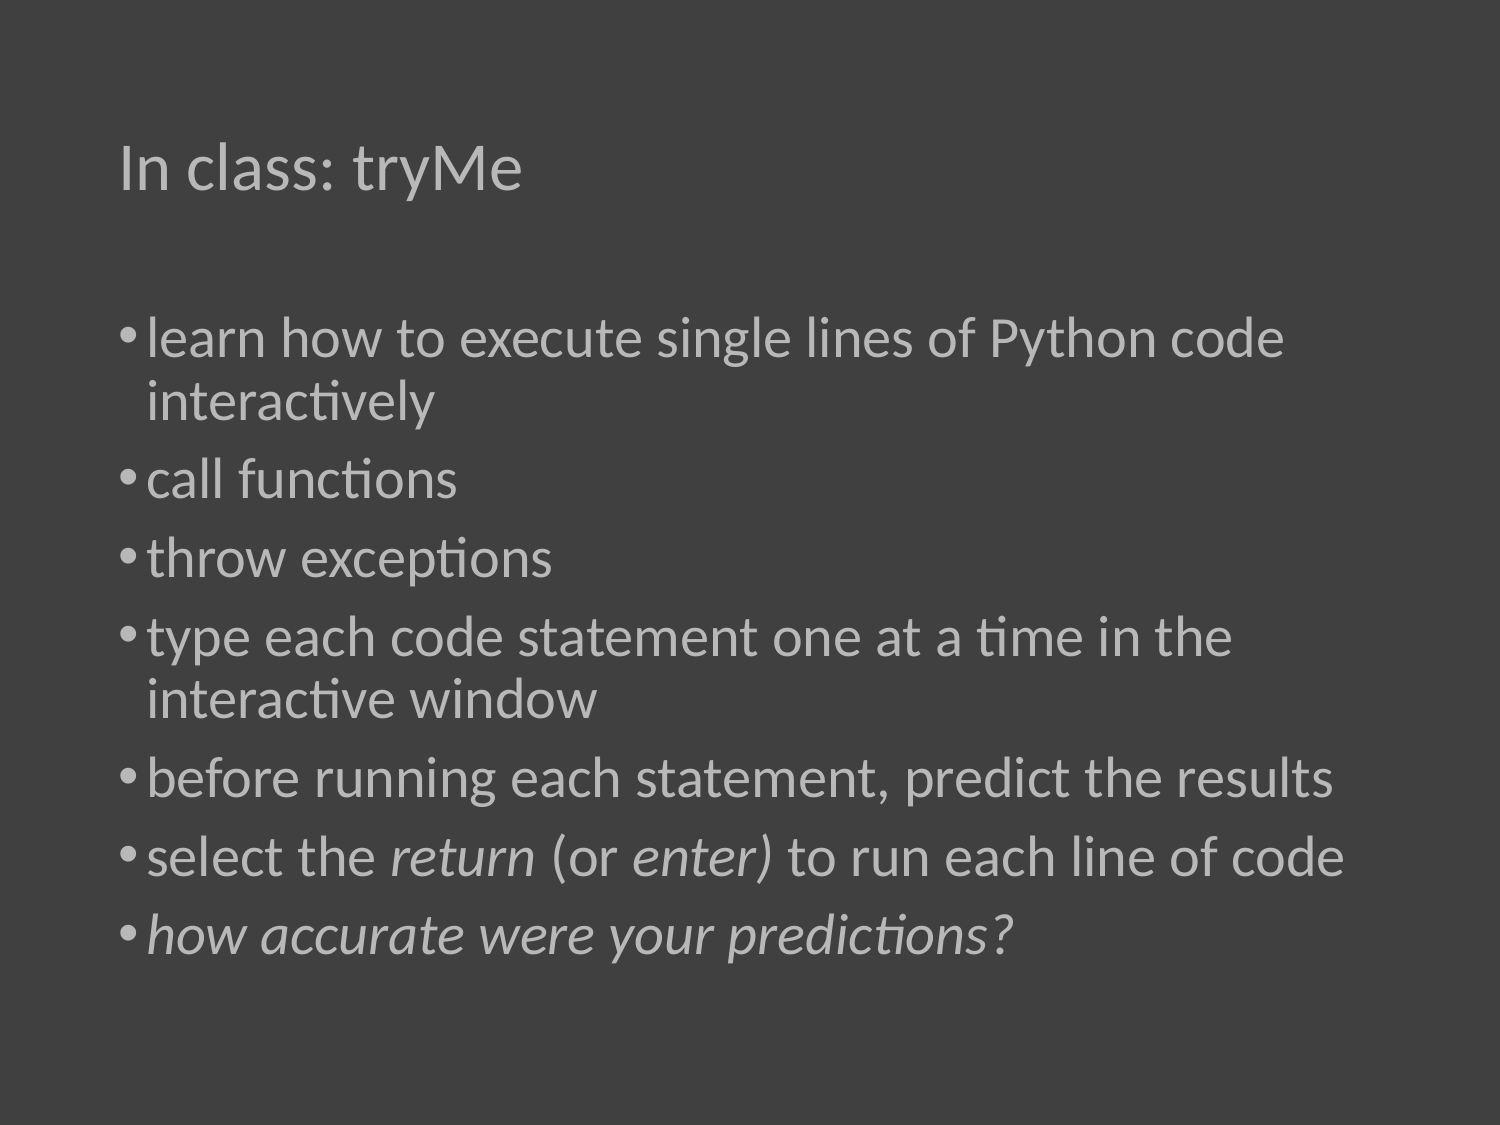

# In class: tryMe
learn how to execute single lines of Python code  interactively
call functions
throw exceptions
type each code statement one at a time in the interactive window
before running each statement, predict the results
select the return (or enter) to run each line of code
how accurate were your predictions?